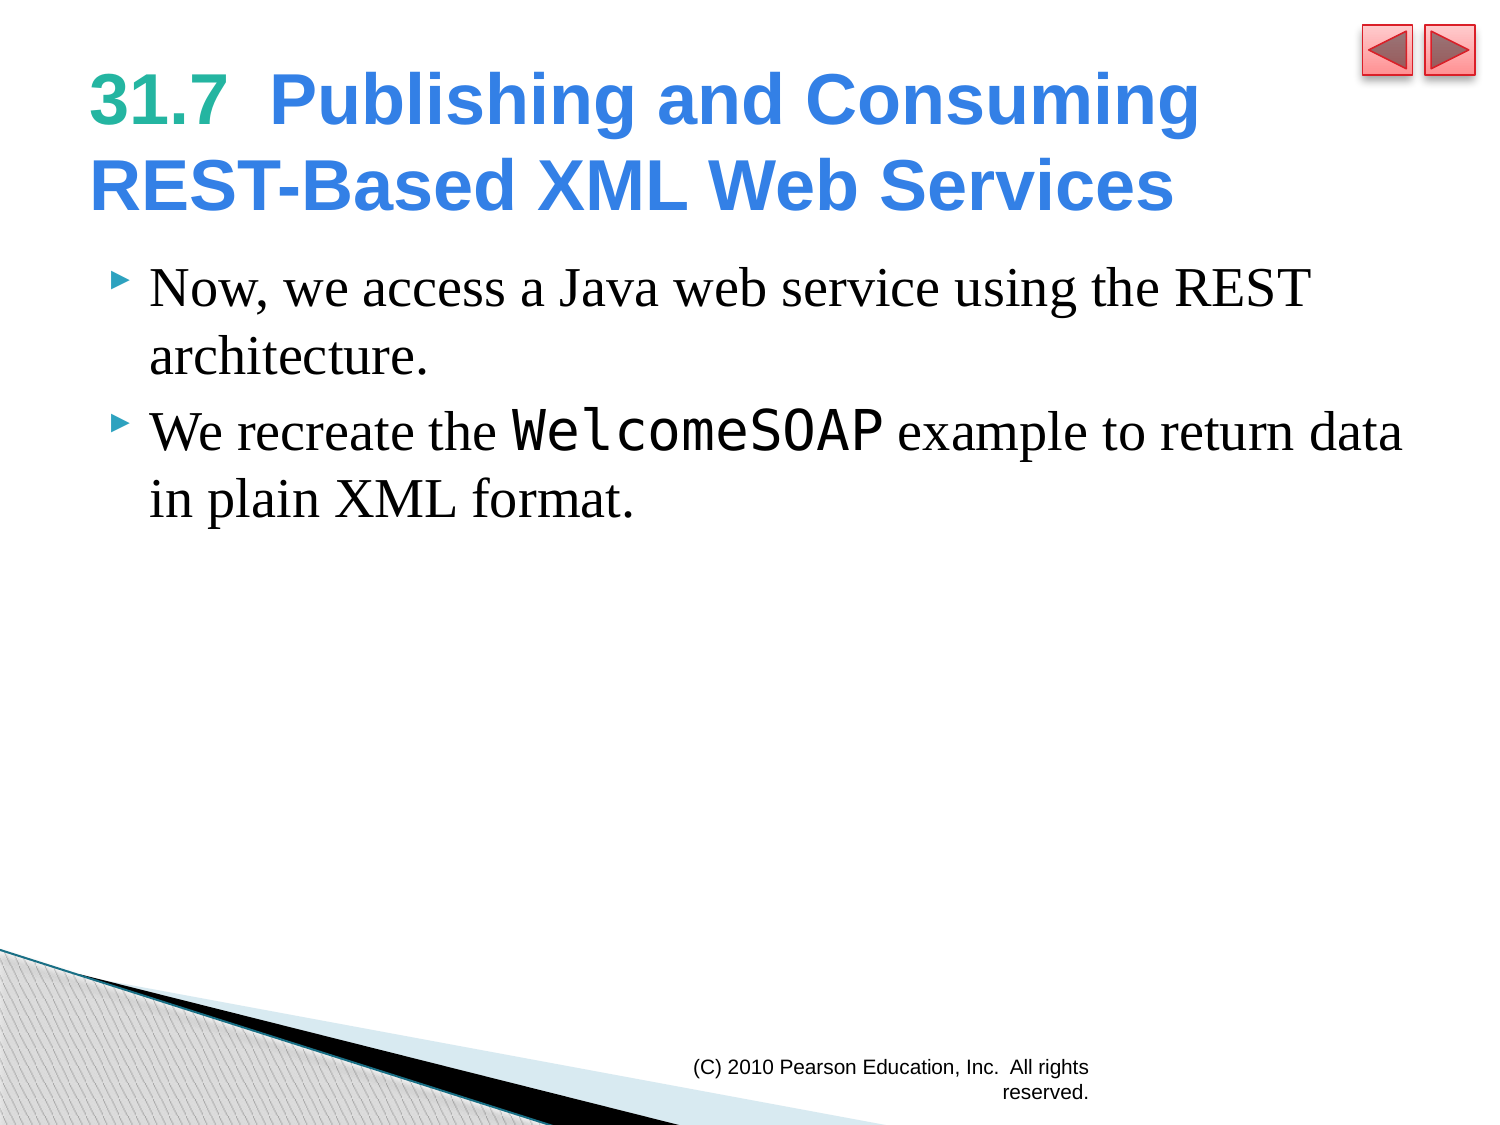

# 31.7  Publishing and Consuming REST-Based XML Web Services
Now, we access a Java web service using the REST architecture.
We recreate the WelcomeSOAP example to return data in plain XML format.
(C) 2010 Pearson Education, Inc.  All rights reserved.